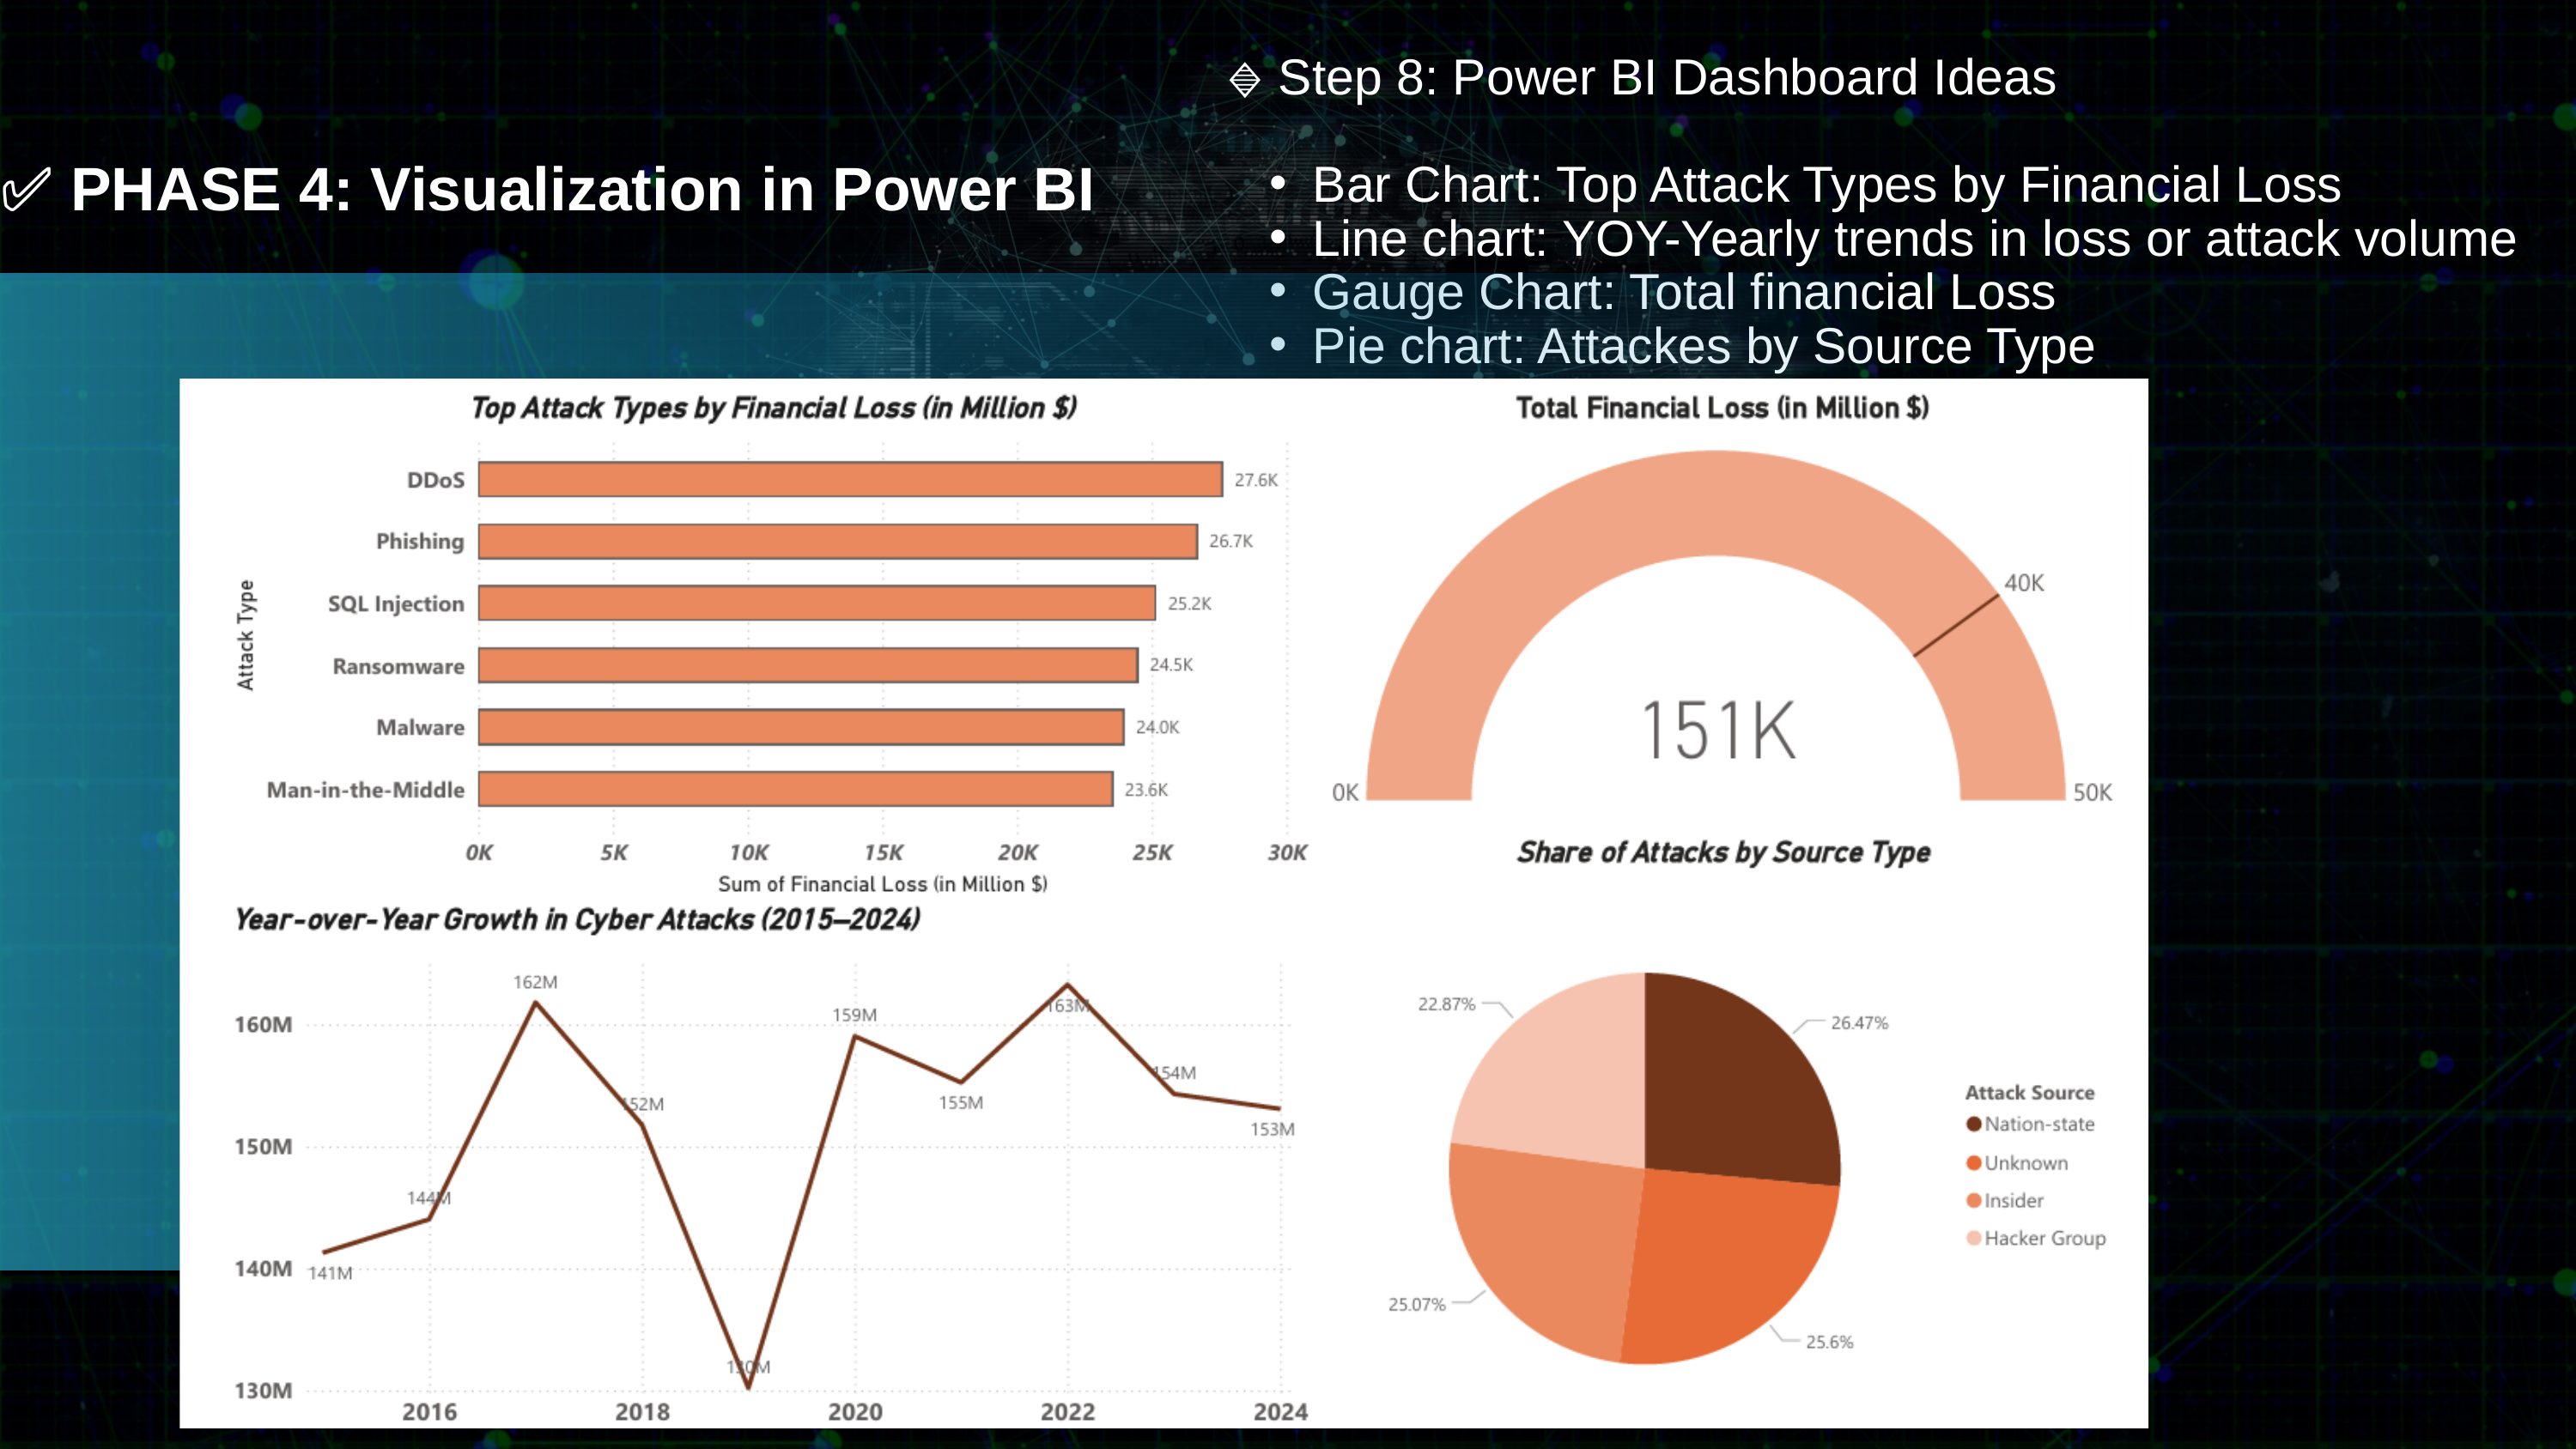

🔹 Step 8: Power BI Dashboard Ideas

Bar Chart: Top Attack Types by Financial Loss
Line chart: YOY-Yearly trends in loss or attack volume
Gauge Chart: Total financial Loss
Pie chart: Attackes by Source Type

✅ PHASE 4: Visualization in Power BI